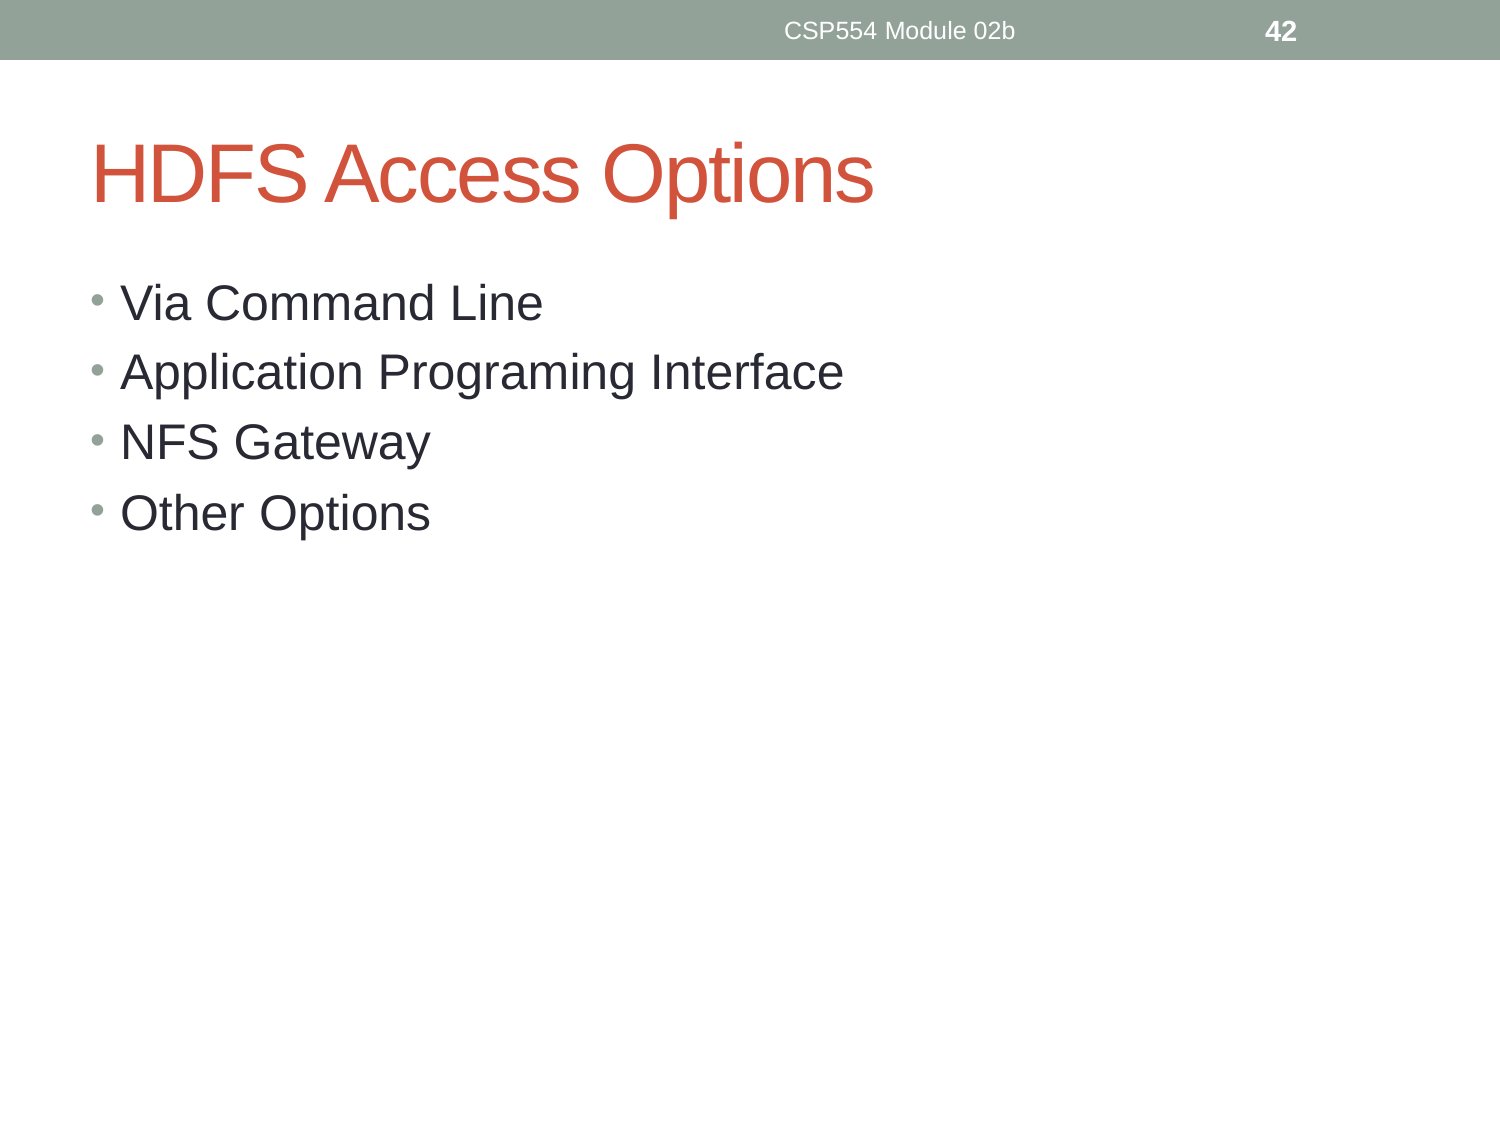

CSP554 Module 02b
42
# HDFS Access Options
Via Command Line
Application Programing Interface
NFS Gateway
Other Options